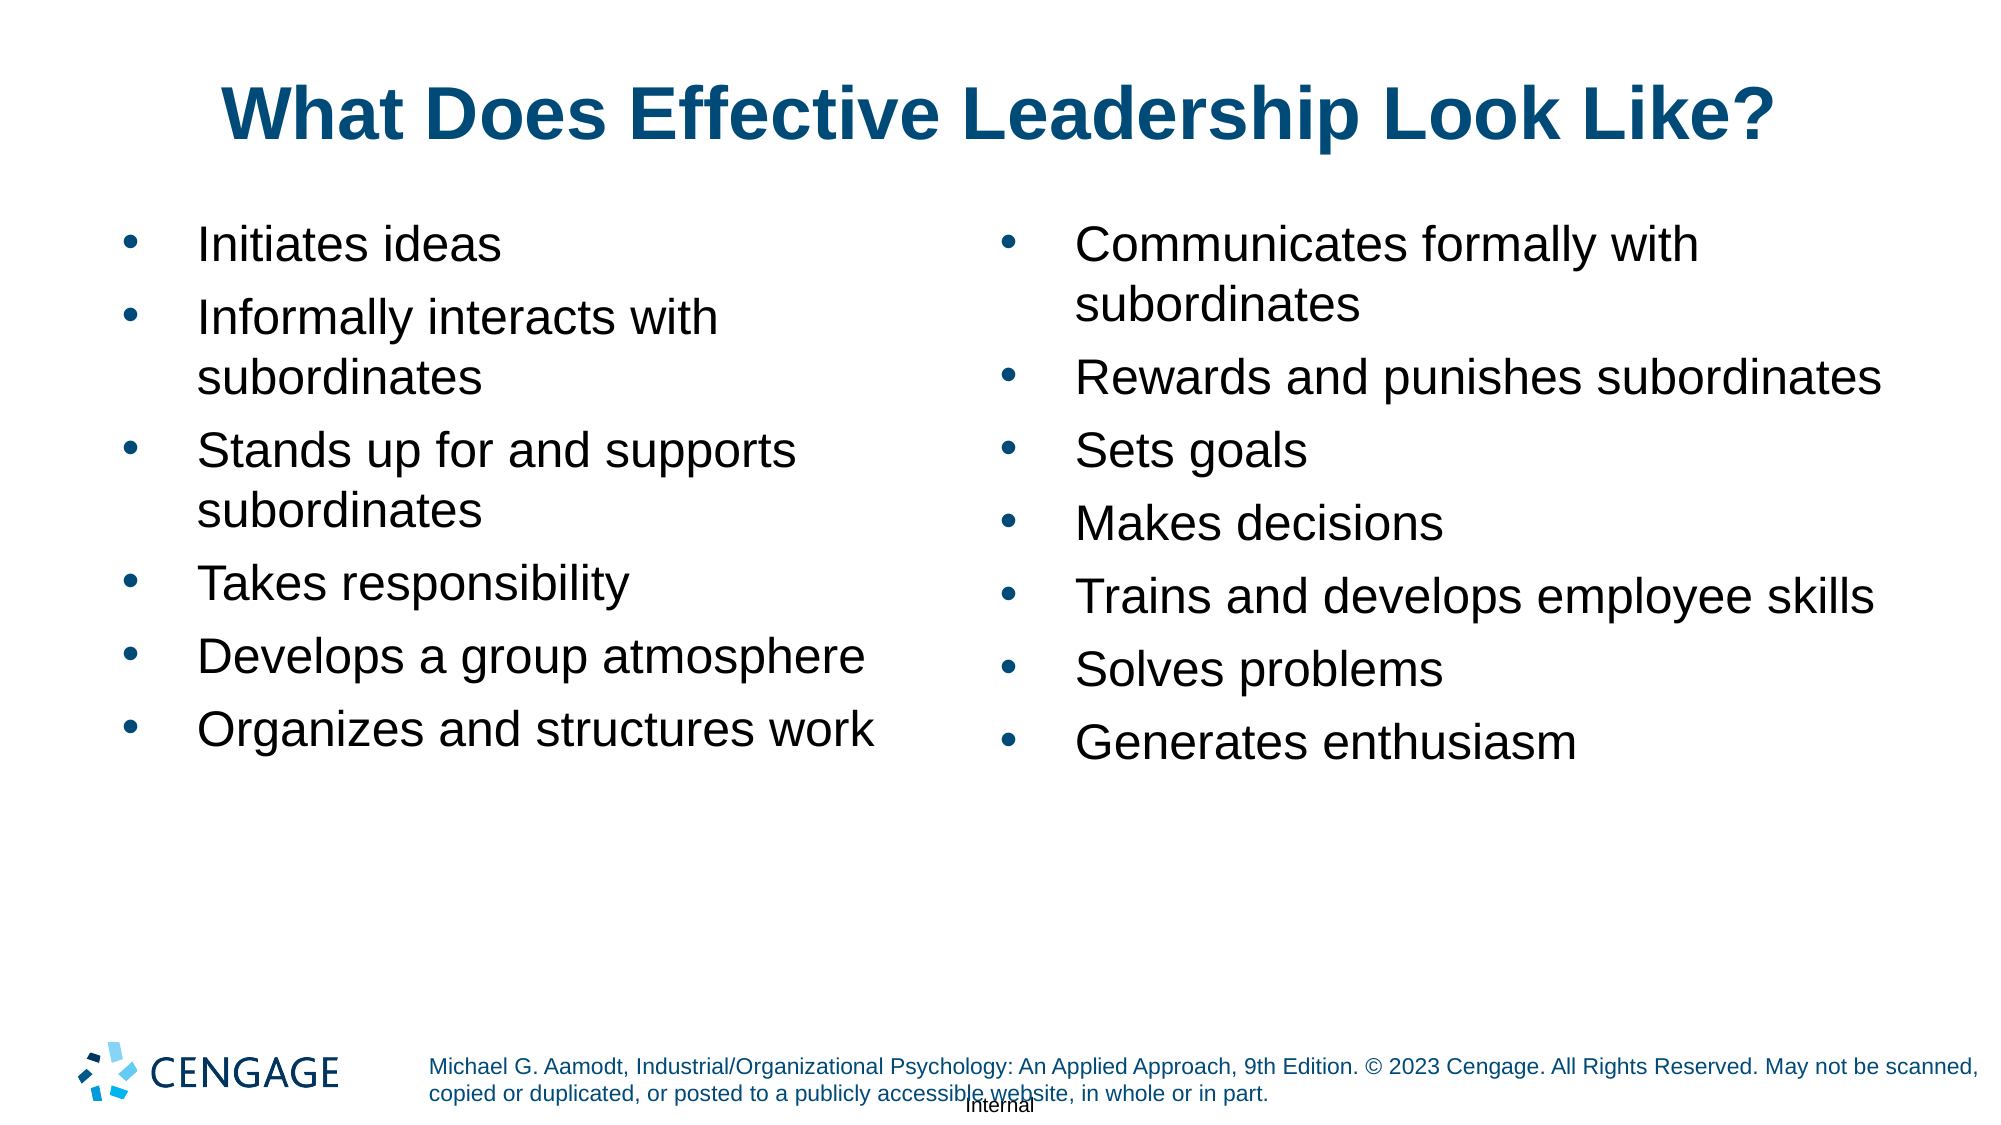

# What Does Effective Leadership Look Like?
Communicates formally with subordinates
Rewards and punishes subordinates
Sets goals
Makes decisions
Trains and develops employee skills
Solves problems
Generates enthusiasm
Initiates ideas
Informally interacts with subordinates
Stands up for and supports subordinates
Takes responsibility
Develops a group atmosphere
Organizes and structures work